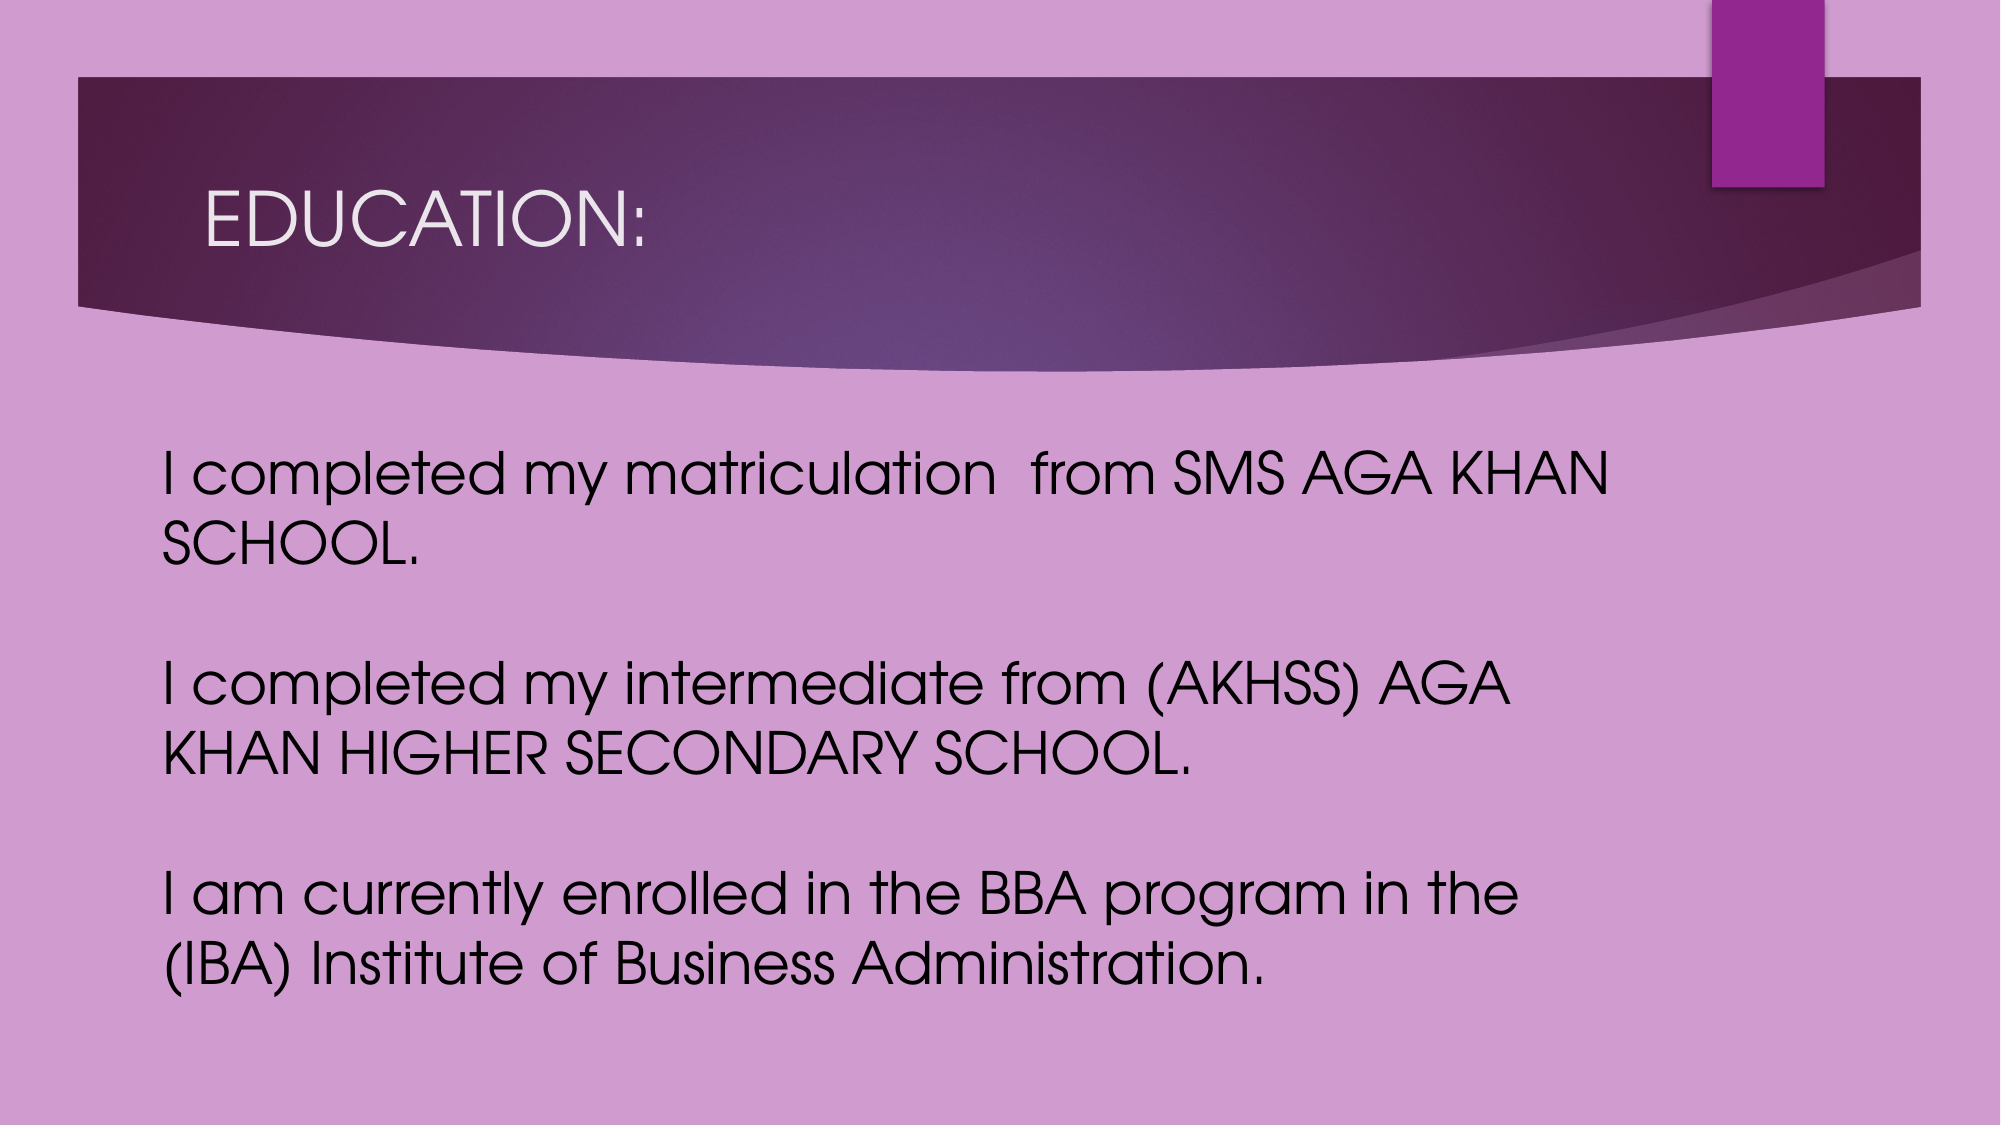

# EDUCATION:
I completed my matriculation  from SMS AGA KHAN SCHOOL.

I completed my intermediate from (AKHSS) AGA KHAN HIGHER SECONDARY SCHOOL.

I am currently enrolled in the BBA program in the (IBA) Institute of Business Administration.